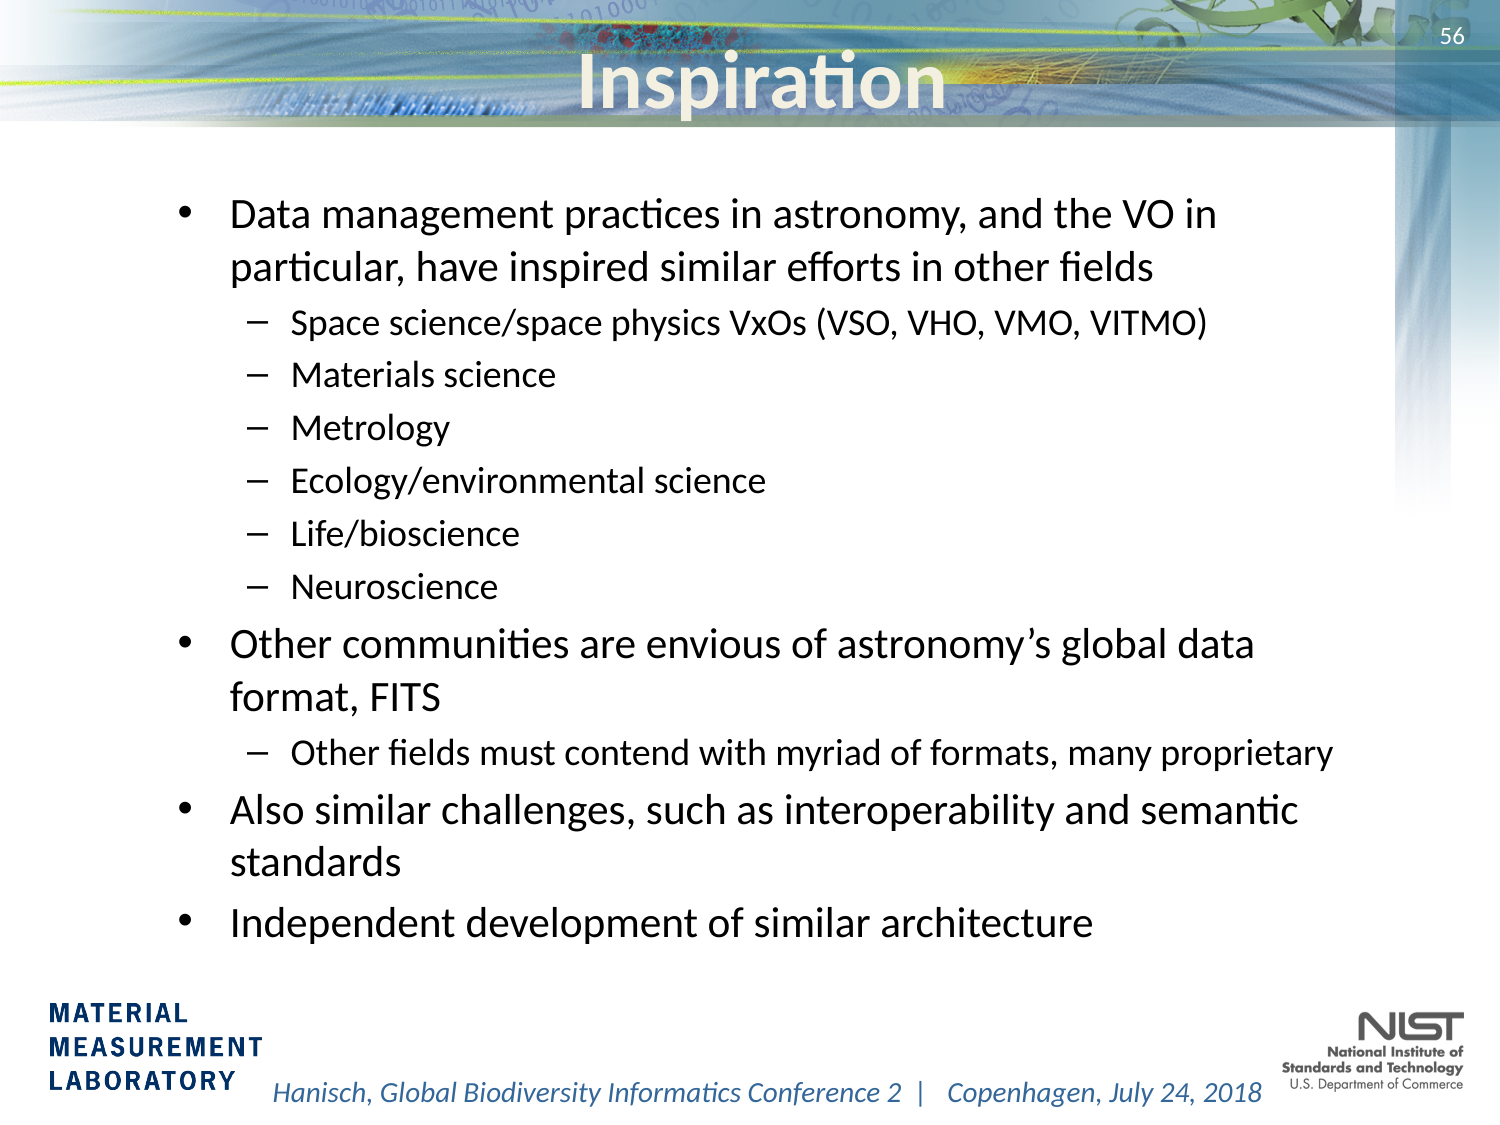

# Inspiration
56
Data management practices in astronomy, and the VO in particular, have inspired similar efforts in other fields
Space science/space physics VxOs (VSO, VHO, VMO, VITMO)
Materials science
Metrology
Ecology/environmental science
Life/bioscience
Neuroscience
Other communities are envious of astronomy’s global data format, FITS
Other fields must contend with myriad of formats, many proprietary
Also similar challenges, such as interoperability and semantic standards
Independent development of similar architecture